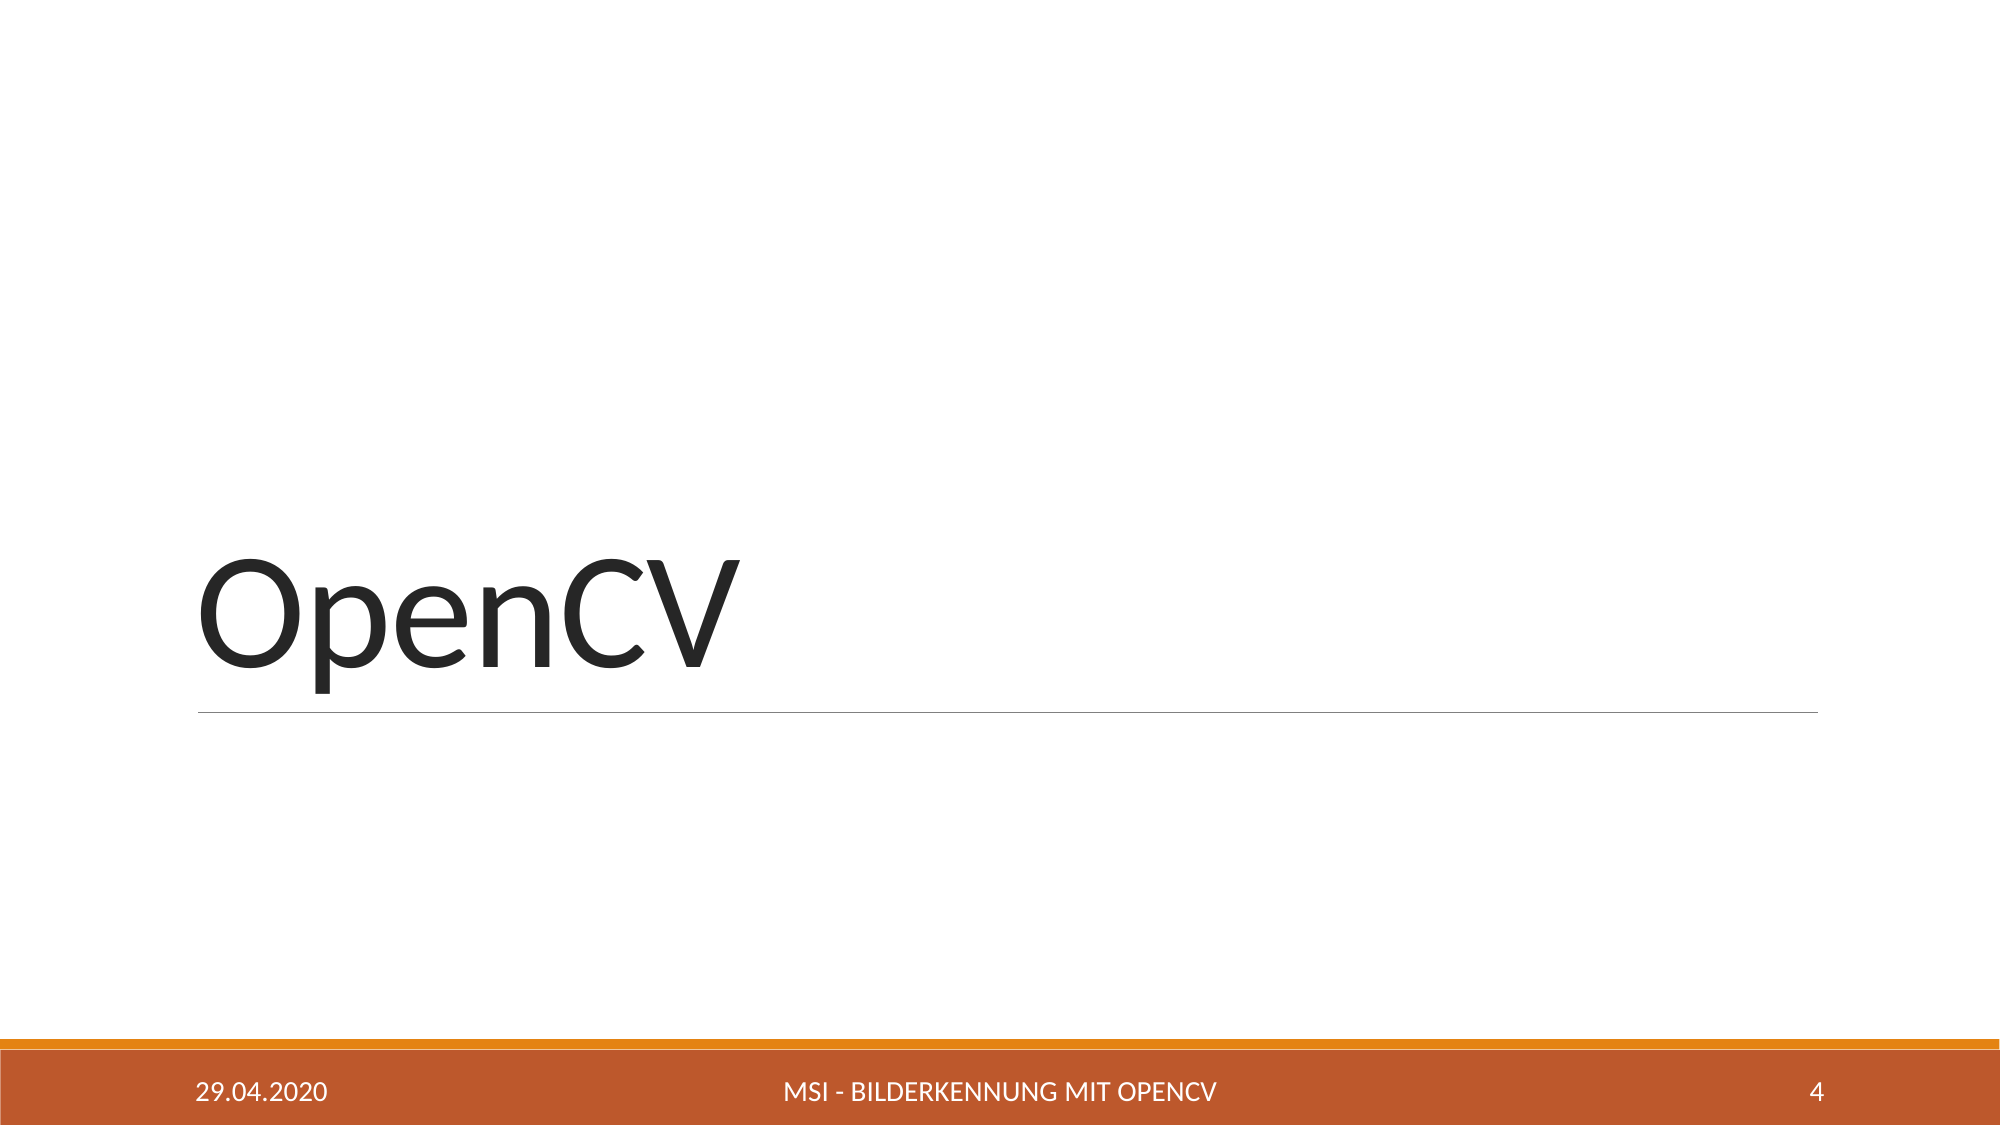

# OpenCV

29.04.2020
MSI - Bilderkennung mit OpenCV
4